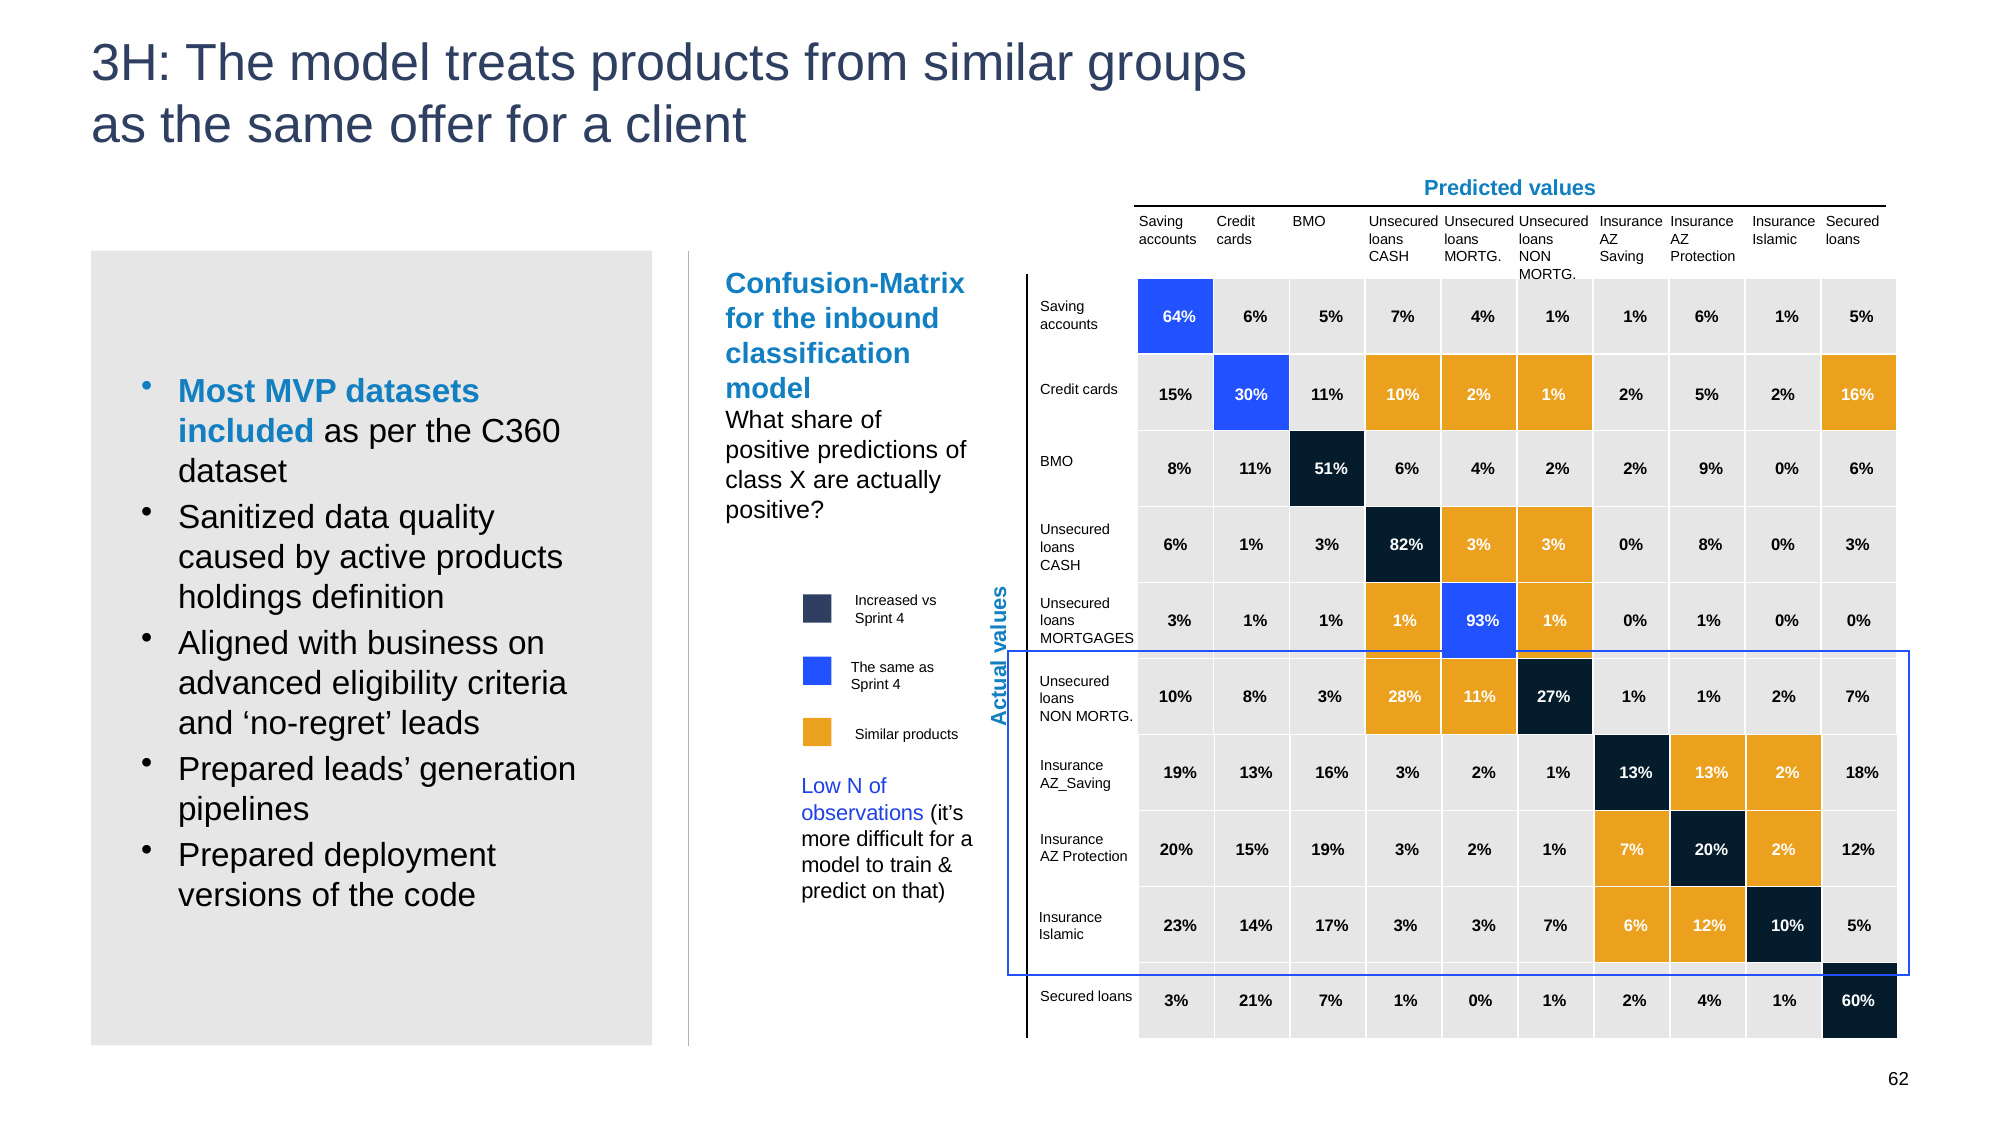

# 3H: The model treats products from similar groups as the same offer for a client
Predicted values
Saving
accounts
Credit
сards
BMO
Unsecured
loans
CASH
Unsecured
loans
MORTG.
Unsecured
loans
NON
MORTG.
Insurance
AZ
Saving
Insurance
AZ
Protection
Insurance
Islamic
Secured
loans

Confusion-Matrix for the inbound classification model
What share of positive predictions of class X are actually positive?

Saving
accounts
64%
6%
5%
7%
4%
1%
1%
6%
1%
5%

Most MVP datasets included as per the C360 dataset
Sanitized data quality caused by active products holdings definition
Aligned with business on advanced eligibility criteria and ‘no-regret’ leads
Prepared leads’ generation pipelines
Prepared deployment versions of the code

Credit cards
15%
30%
11%
10%
2%
1%
2%
5%
2%
16%

BMO
8%
11%
51%
6%
4%
2%
2%
9%
0%
6%

Unsecured
loans
CASH
6%
1%
3%
82%
3%
3%
0%
8%
0%
3%

Increased vs Sprint 4

The same as Sprint 4

Similar products
Unsecured
loans
MORTGAGES
3%
1%
1%
1%
93%
1%
0%
1%
0%
0%
Actual values

Unsecured
loans
NON MORTG.
10%
8%
3%
28%
11%
27%
1%
1%
2%
7%

Insurance
AZ_Saving
19%
13%
16%
3%
2%
1%
13%
13%
2%
18%
Low N of observations (it’s more difficult for a model to train & predict on that)

Insurance
AZ Protection
20%
15%
19%
3%
2%
1%
7%
20%
2%
12%

Insurance
Islamic
23%
14%
17%
3%
3%
7%
6%
12%
10%
5%

Secured loans
3%
21%
7%
1%
0%
1%
2%
4%
1%
60%